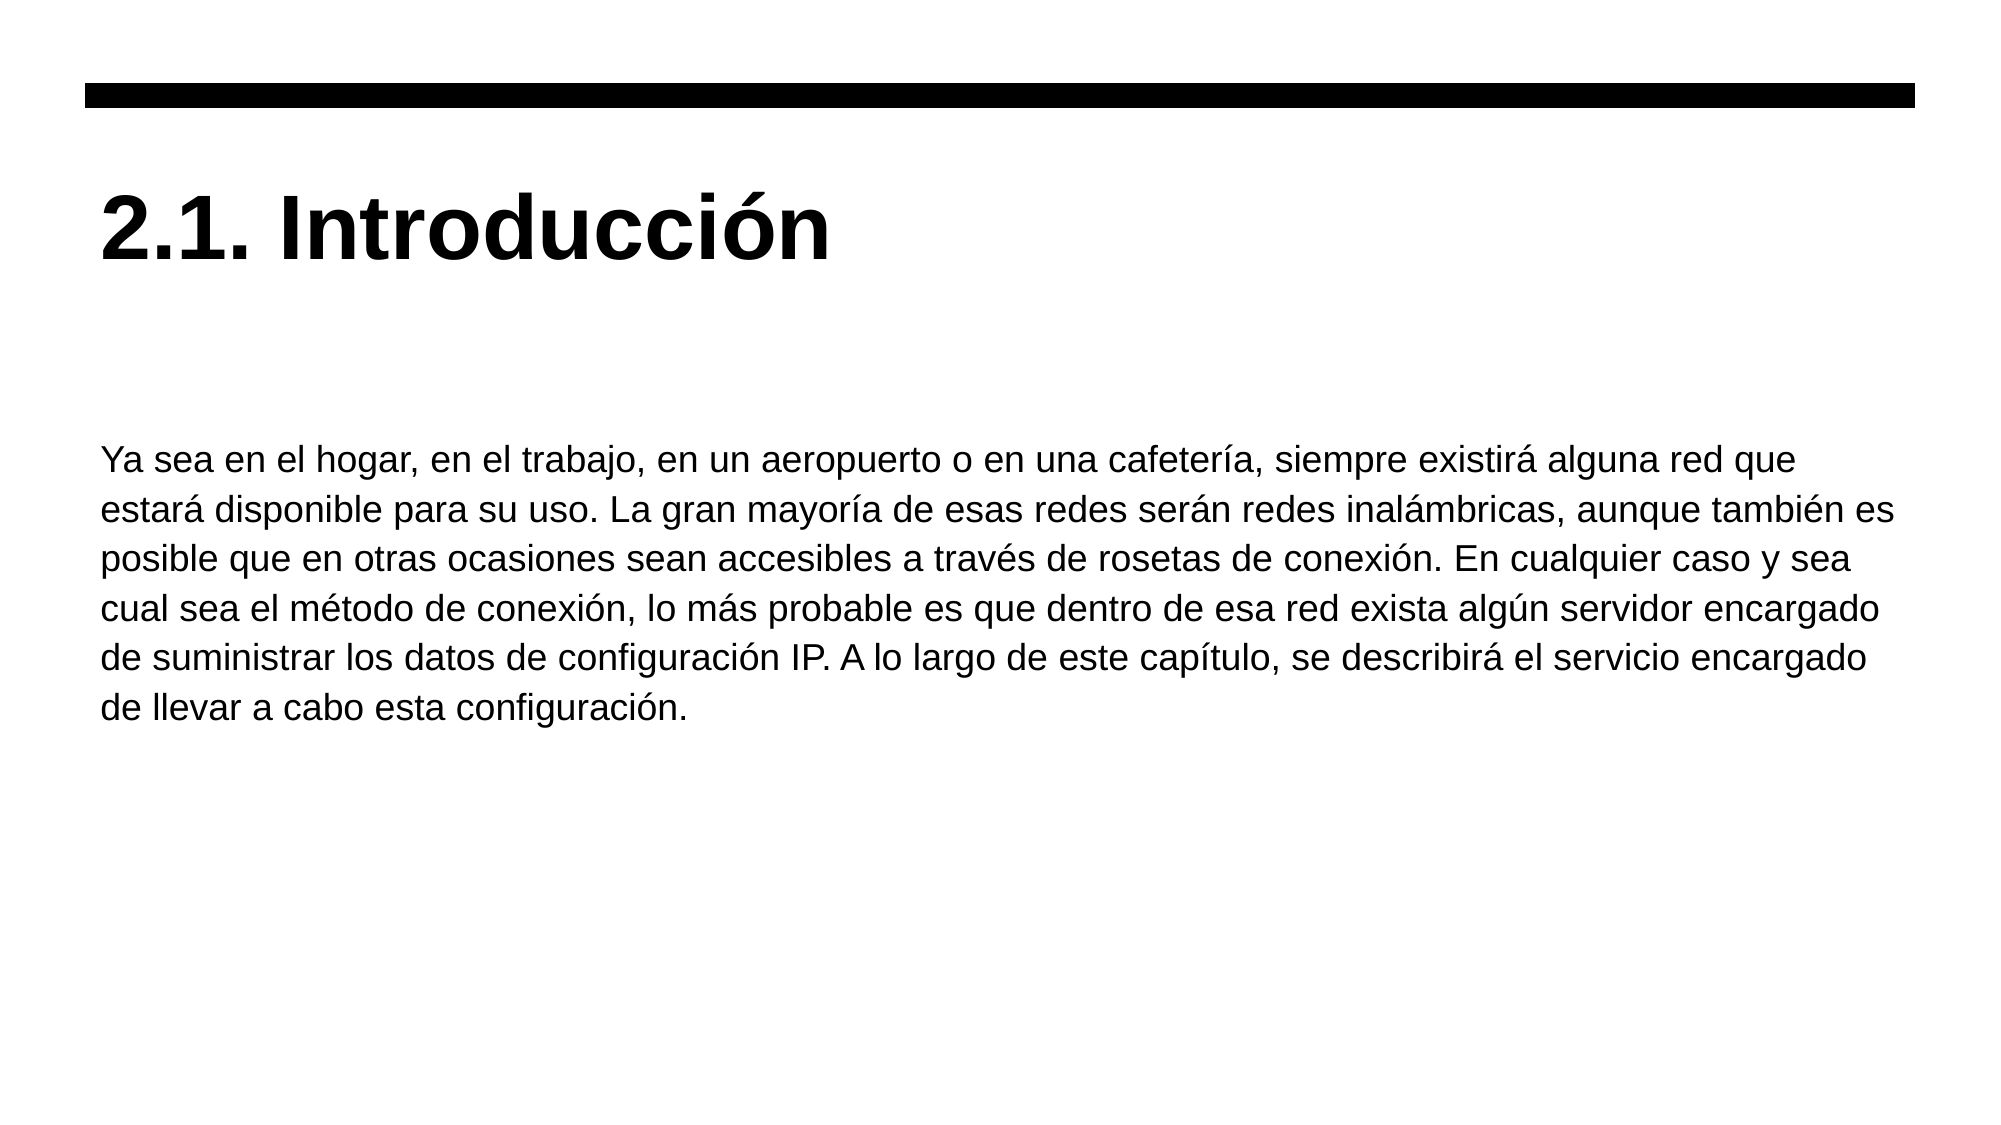

# 2.1. Introducción
Ya sea en el hogar, en el trabajo, en un aeropuerto o en una cafetería, siempre existirá alguna red que estará disponible para su uso. La gran mayoría de esas redes serán redes inalámbricas, aunque también es posible que en otras ocasiones sean accesibles a través de rosetas de conexión. En cualquier caso y sea cual sea el método de conexión, lo más probable es que dentro de esa red exista algún servidor encargado de suministrar los datos de configuración IP. A lo largo de este capítulo, se describirá el servicio encargado de llevar a cabo esta configuración.